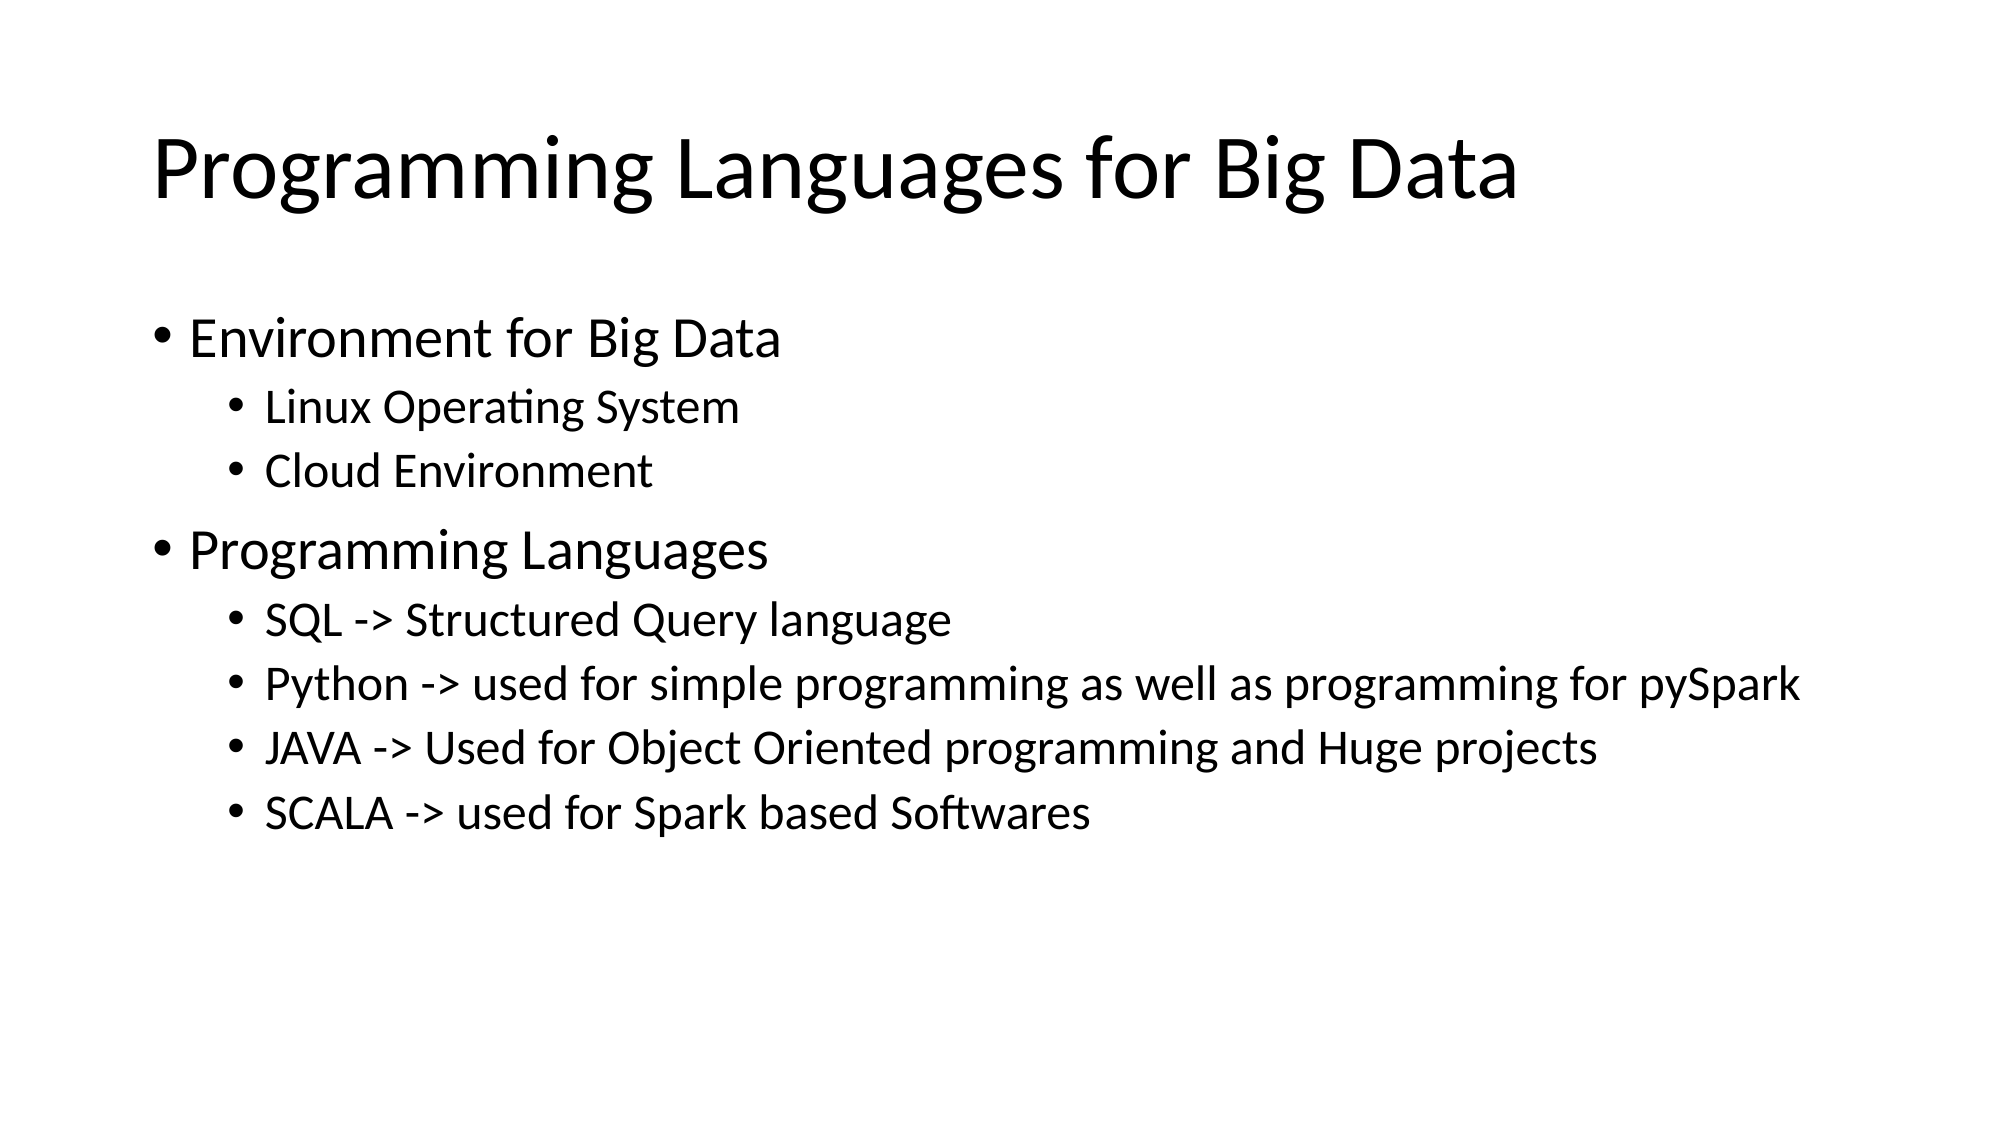

# Programming Languages for Big Data
Environment for Big Data
Linux Operating System
Cloud Environment
Programming Languages
SQL -> Structured Query language
Python -> used for simple programming as well as programming for pySpark
JAVA -> Used for Object Oriented programming and Huge projects
SCALA -> used for Spark based Softwares